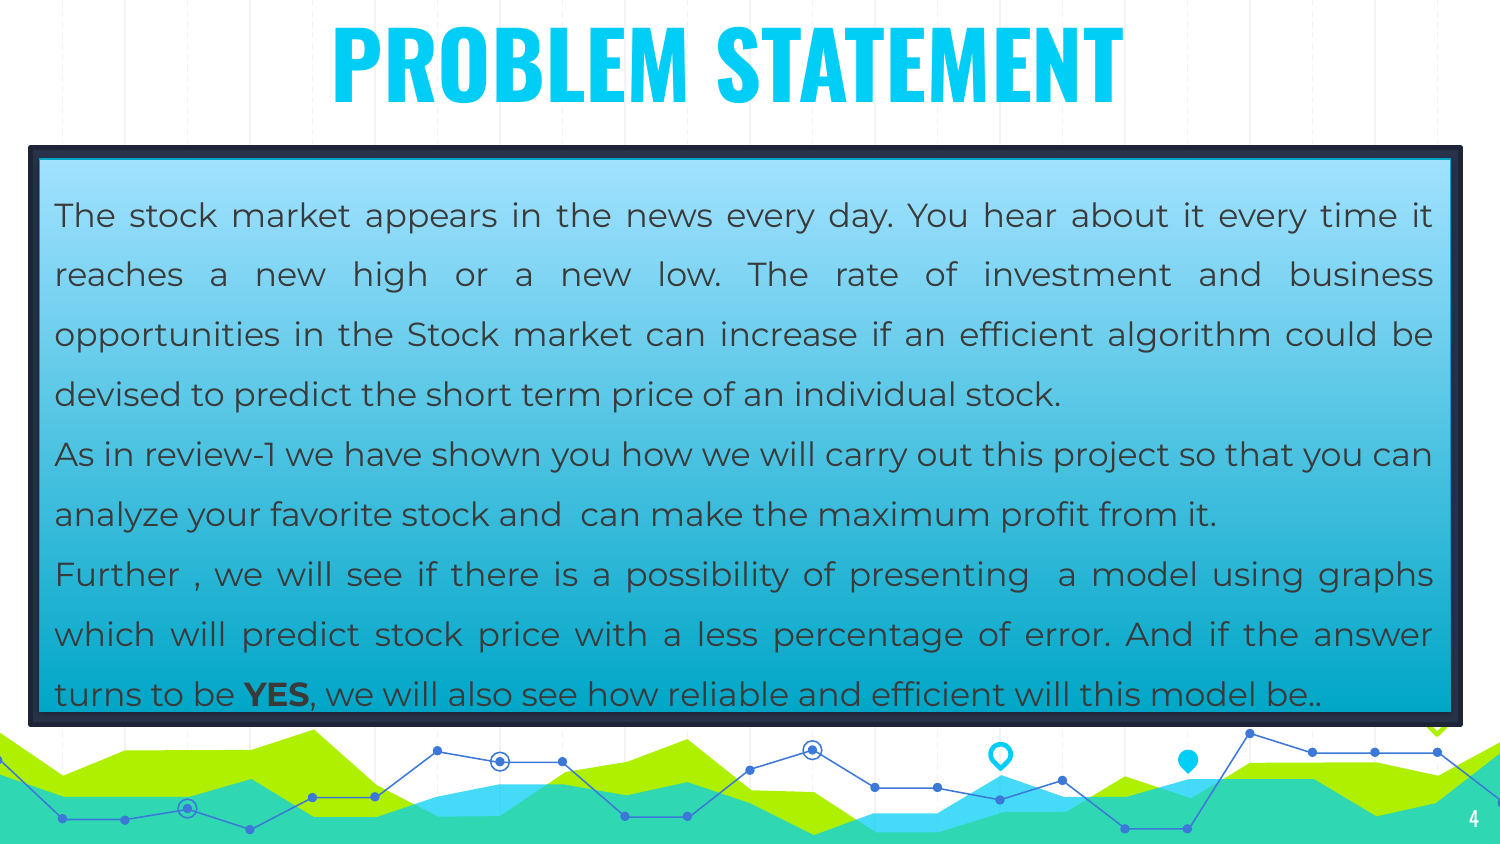

# PROBLEM STATEMENT

The stock market appears in the news every day. You hear about it every time it reaches a new high or a new low. The rate of investment and business opportunities in the Stock market can increase if an efficient algorithm could be devised to predict the short term price of an individual stock.
As in review-1 we have shown you how we will carry out this project so that you can analyze your favorite stock and  can make the maximum profit from it.
Further , we will see if there is a possibility of presenting  a model using graphs which will predict stock price with a less percentage of error. And if the answer turns to be YES, we will also see how reliable and efficient will this model be..

4